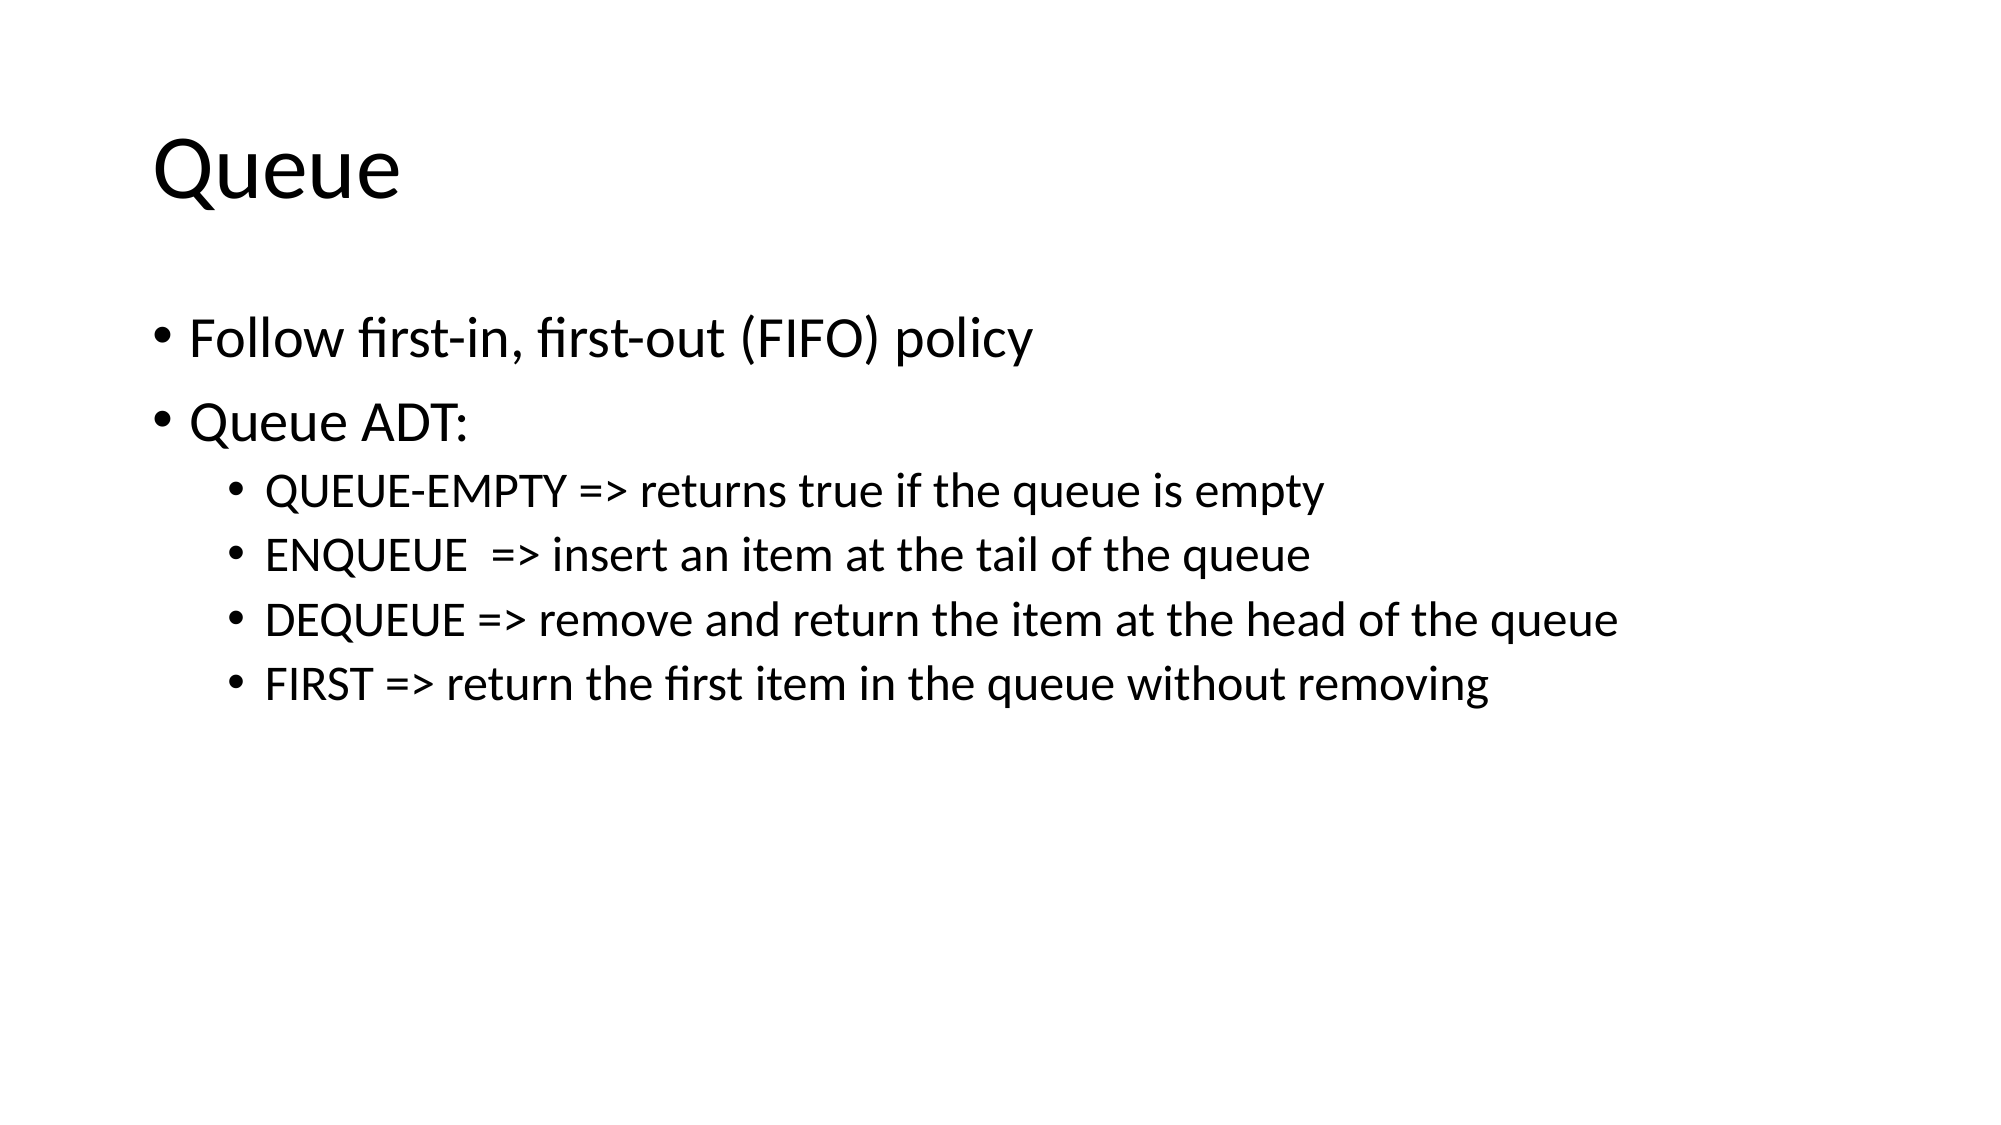

# Queue
Follow first-in, first-out (FIFO) policy
Queue ADT:
QUEUE-EMPTY => returns true if the queue is empty
ENQUEUE  => insert an item at the tail of the queue
DEQUEUE => remove and return the item at the head of the queue
FIRST => return the first item in the queue without removing